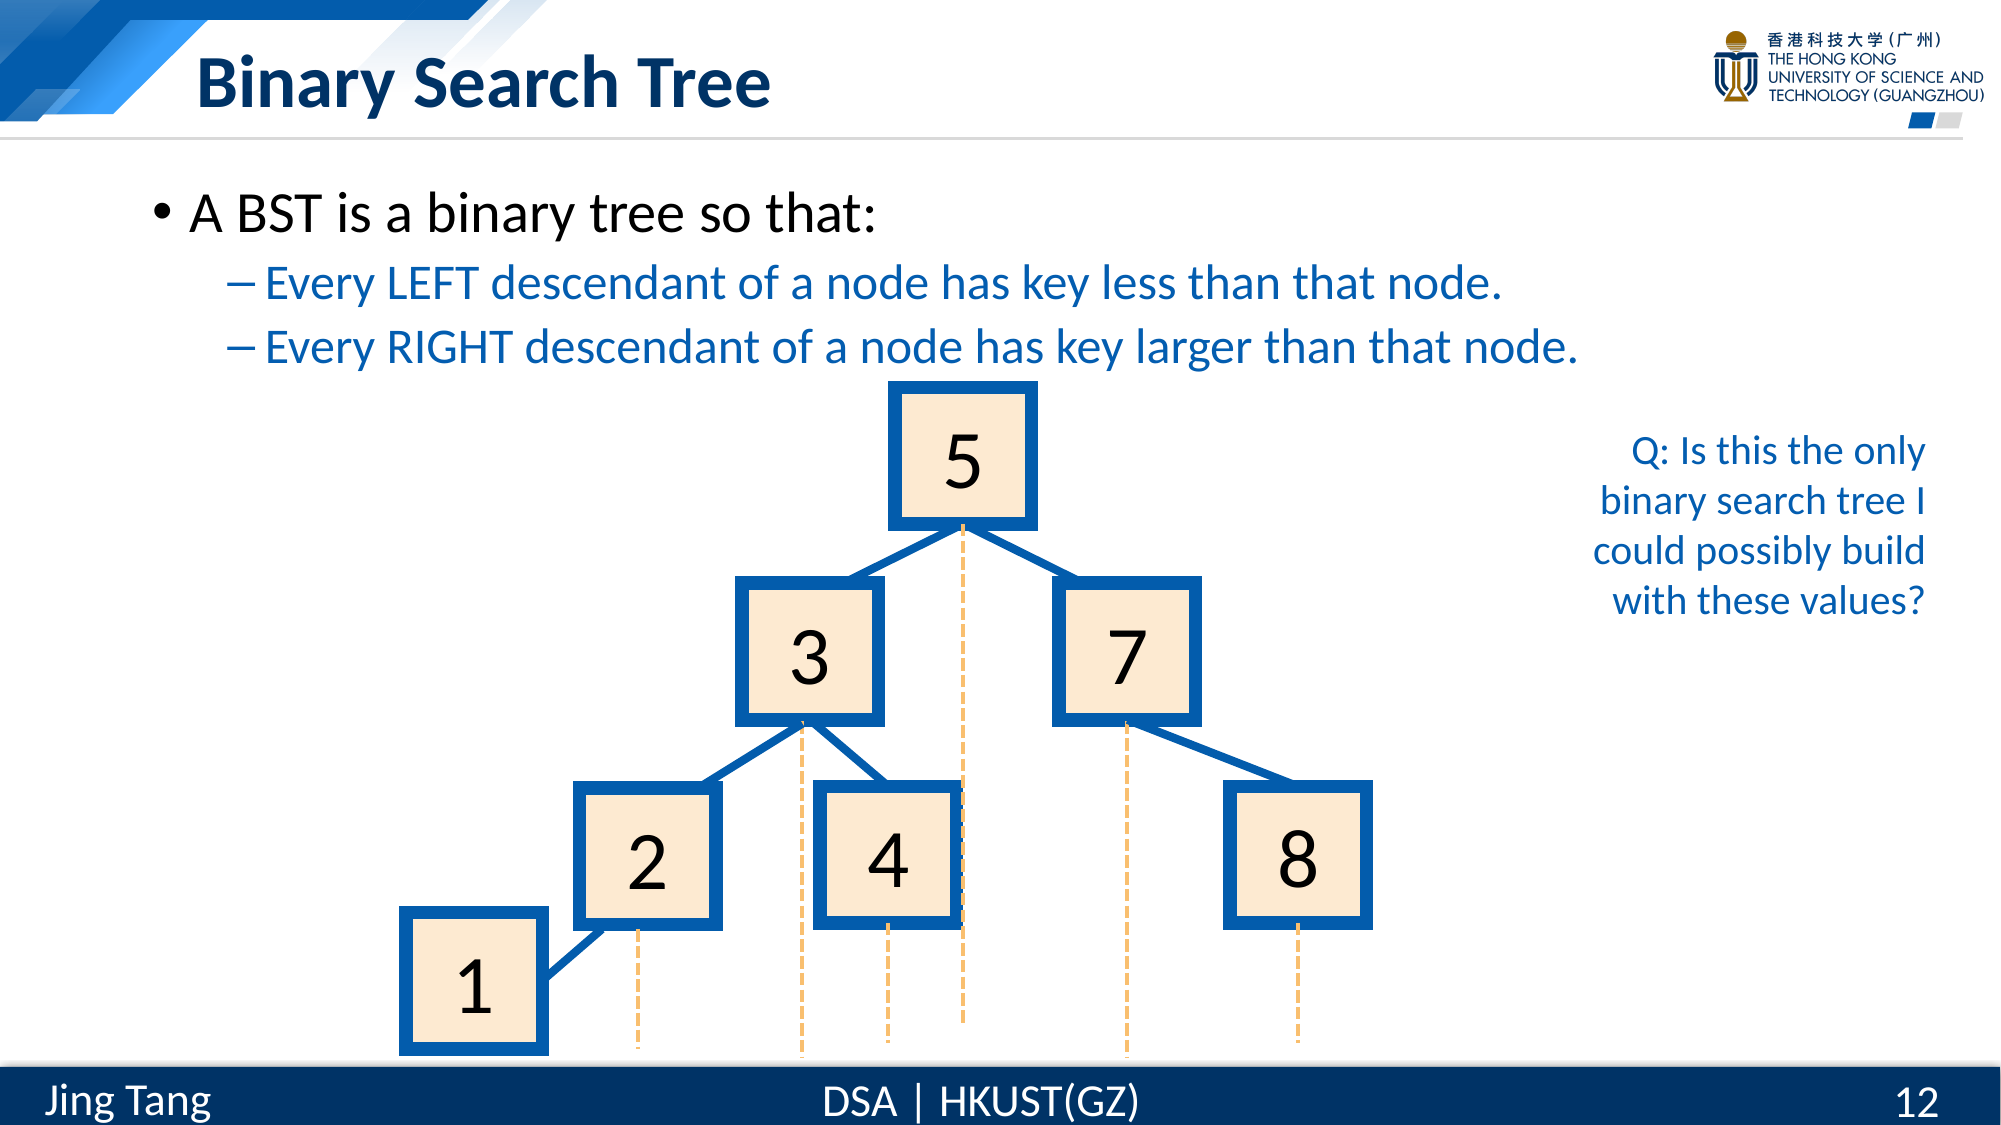

# Binary Search Tree
A BST is a binary tree so that:
Every LEFT descendant of a node has key less than that node.
Every RIGHT descendant of a node has key larger than that node.
5
Q: Is this the only binary search tree I could possibly build with these values?
3
7
4
8
2
1
12